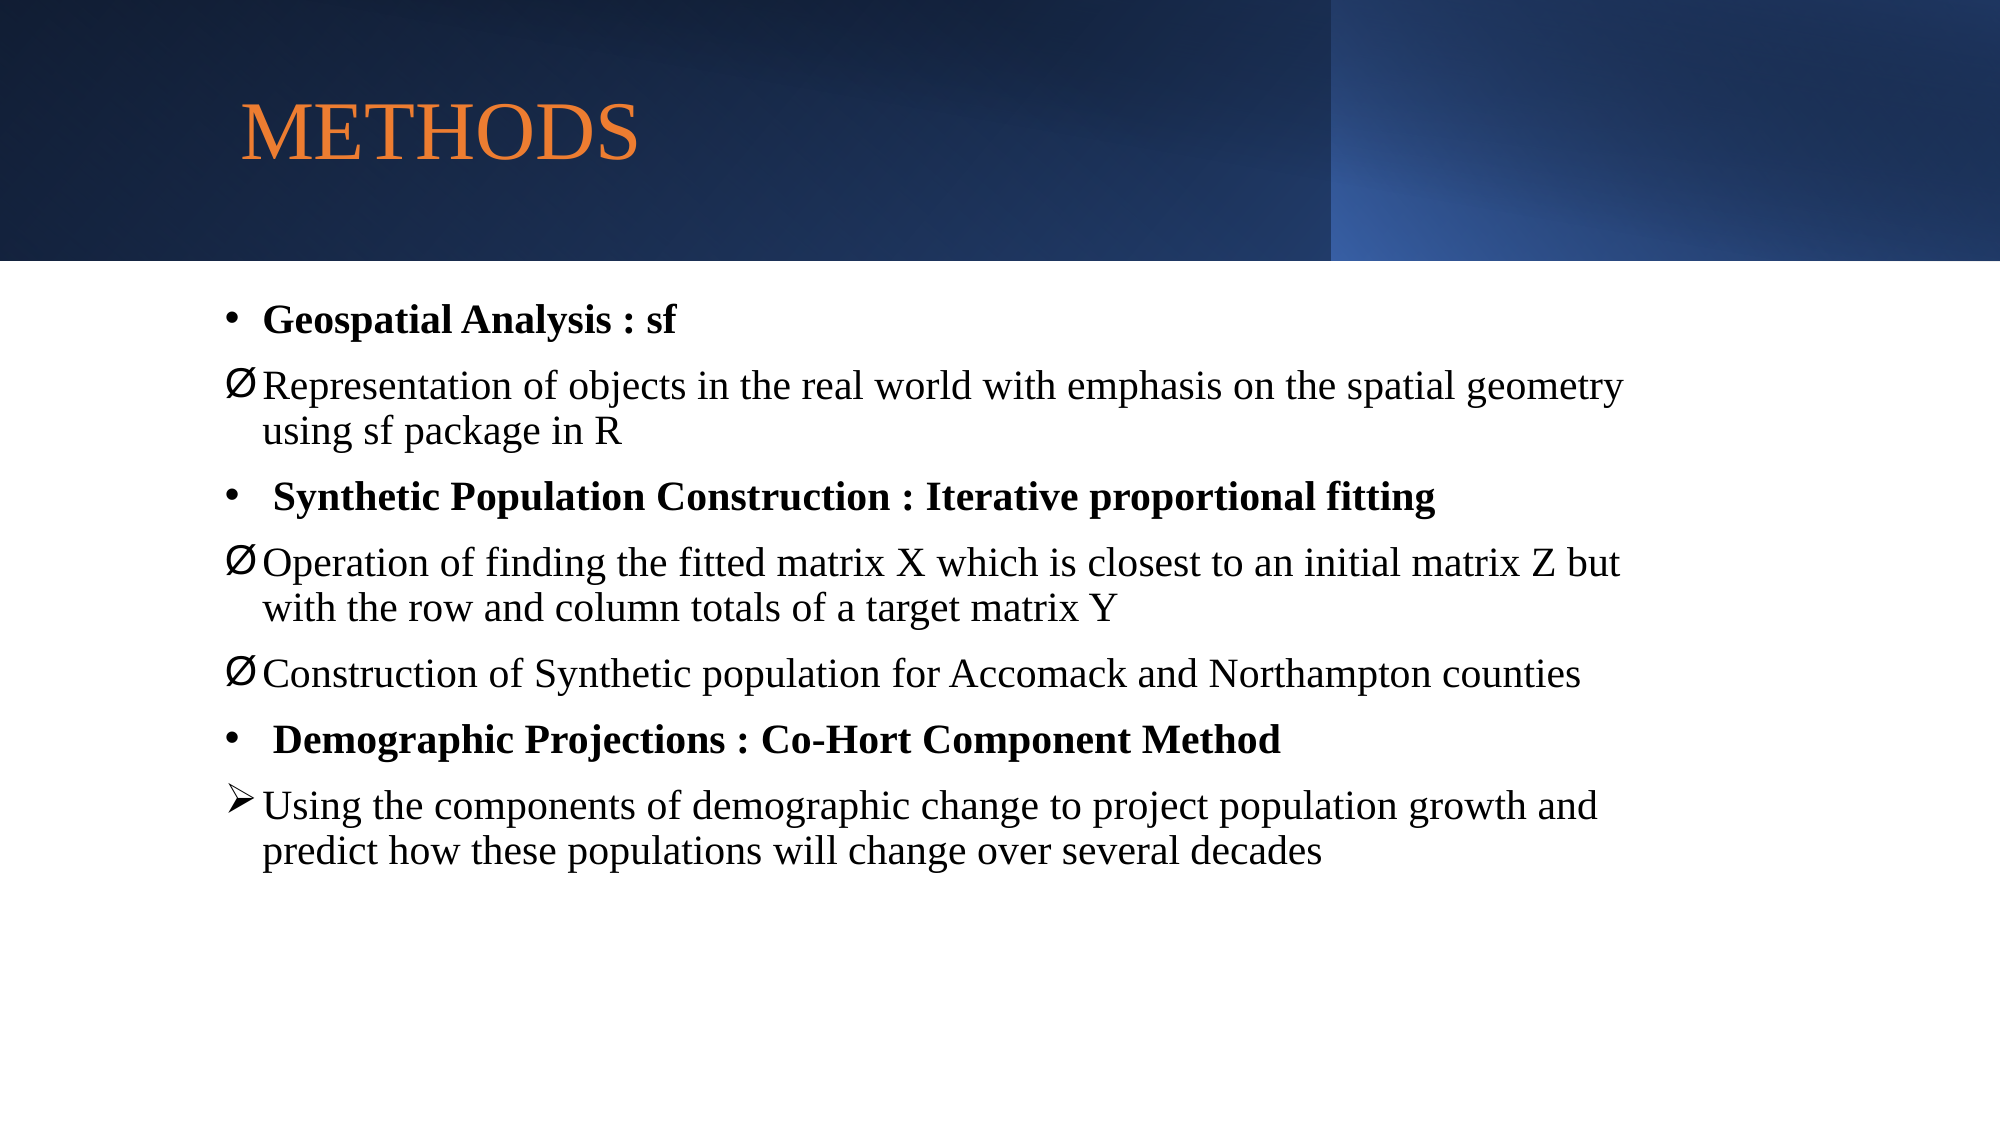

# METHODS
Geospatial Analysis : sf
Representation of objects in the real world with emphasis on the spatial geometry using sf package in R
 Synthetic Population Construction : Iterative proportional fitting
Operation of finding the fitted matrix X which is closest to an initial matrix Z but with the row and column totals of a target matrix Y
Construction of Synthetic population for Accomack and Northampton counties
 Demographic Projections : Co-Hort Component Method
Using the components of demographic change to project population growth and predict how these populations will change over several decades